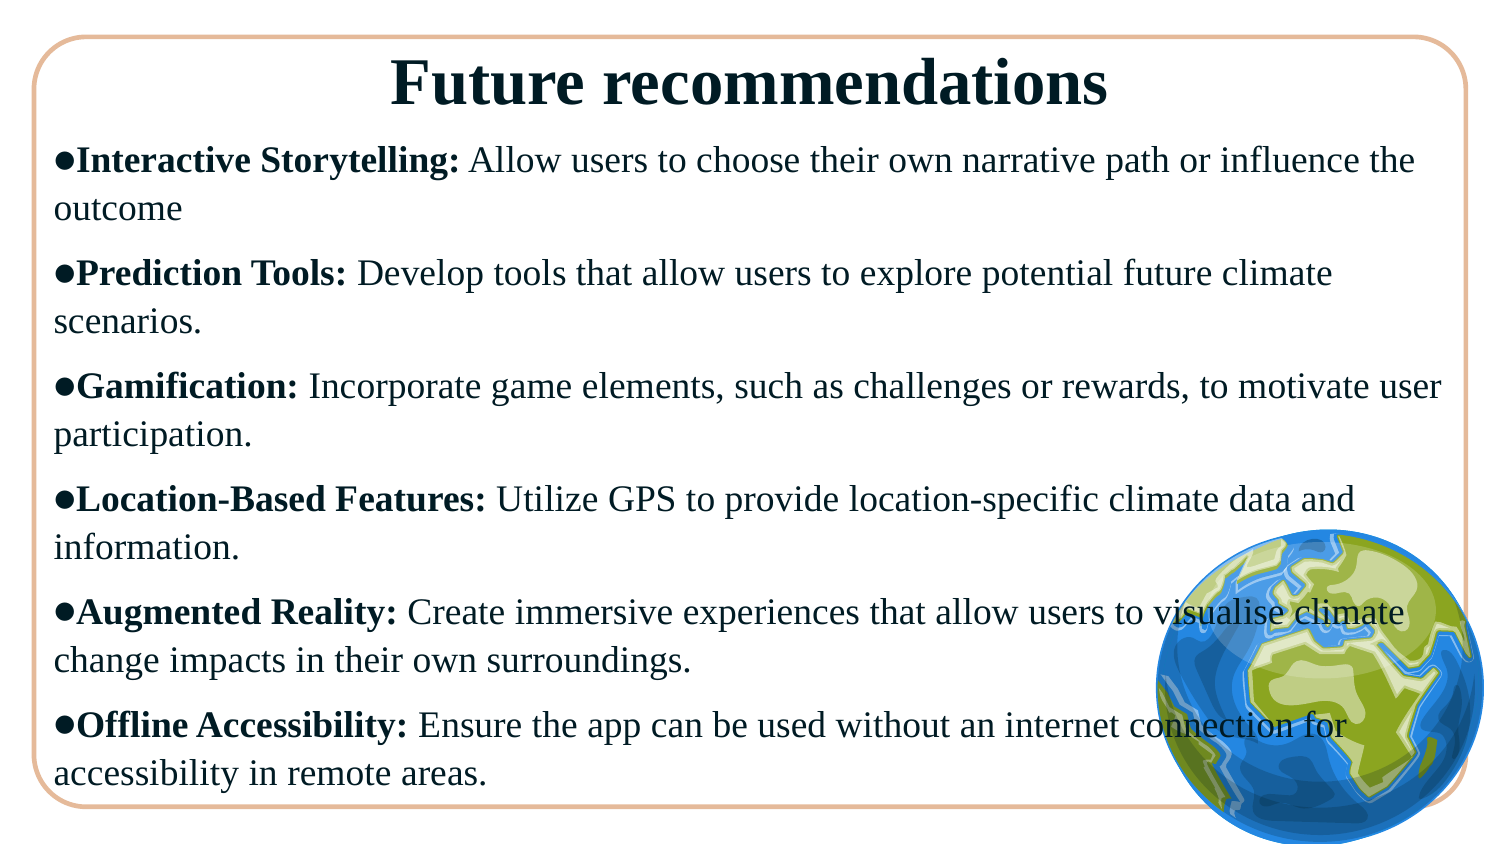

# Future recommendations
Interactive Storytelling: Allow users to choose their own narrative path or influence the outcome
Prediction Tools: Develop tools that allow users to explore potential future climate scenarios.
Gamification: Incorporate game elements, such as challenges or rewards, to motivate user participation.
Location-Based Features: Utilize GPS to provide location-specific climate data and information.
Augmented Reality: Create immersive experiences that allow users to visualise climate change impacts in their own surroundings.
Offline Accessibility: Ensure the app can be used without an internet connection for accessibility in remote areas.